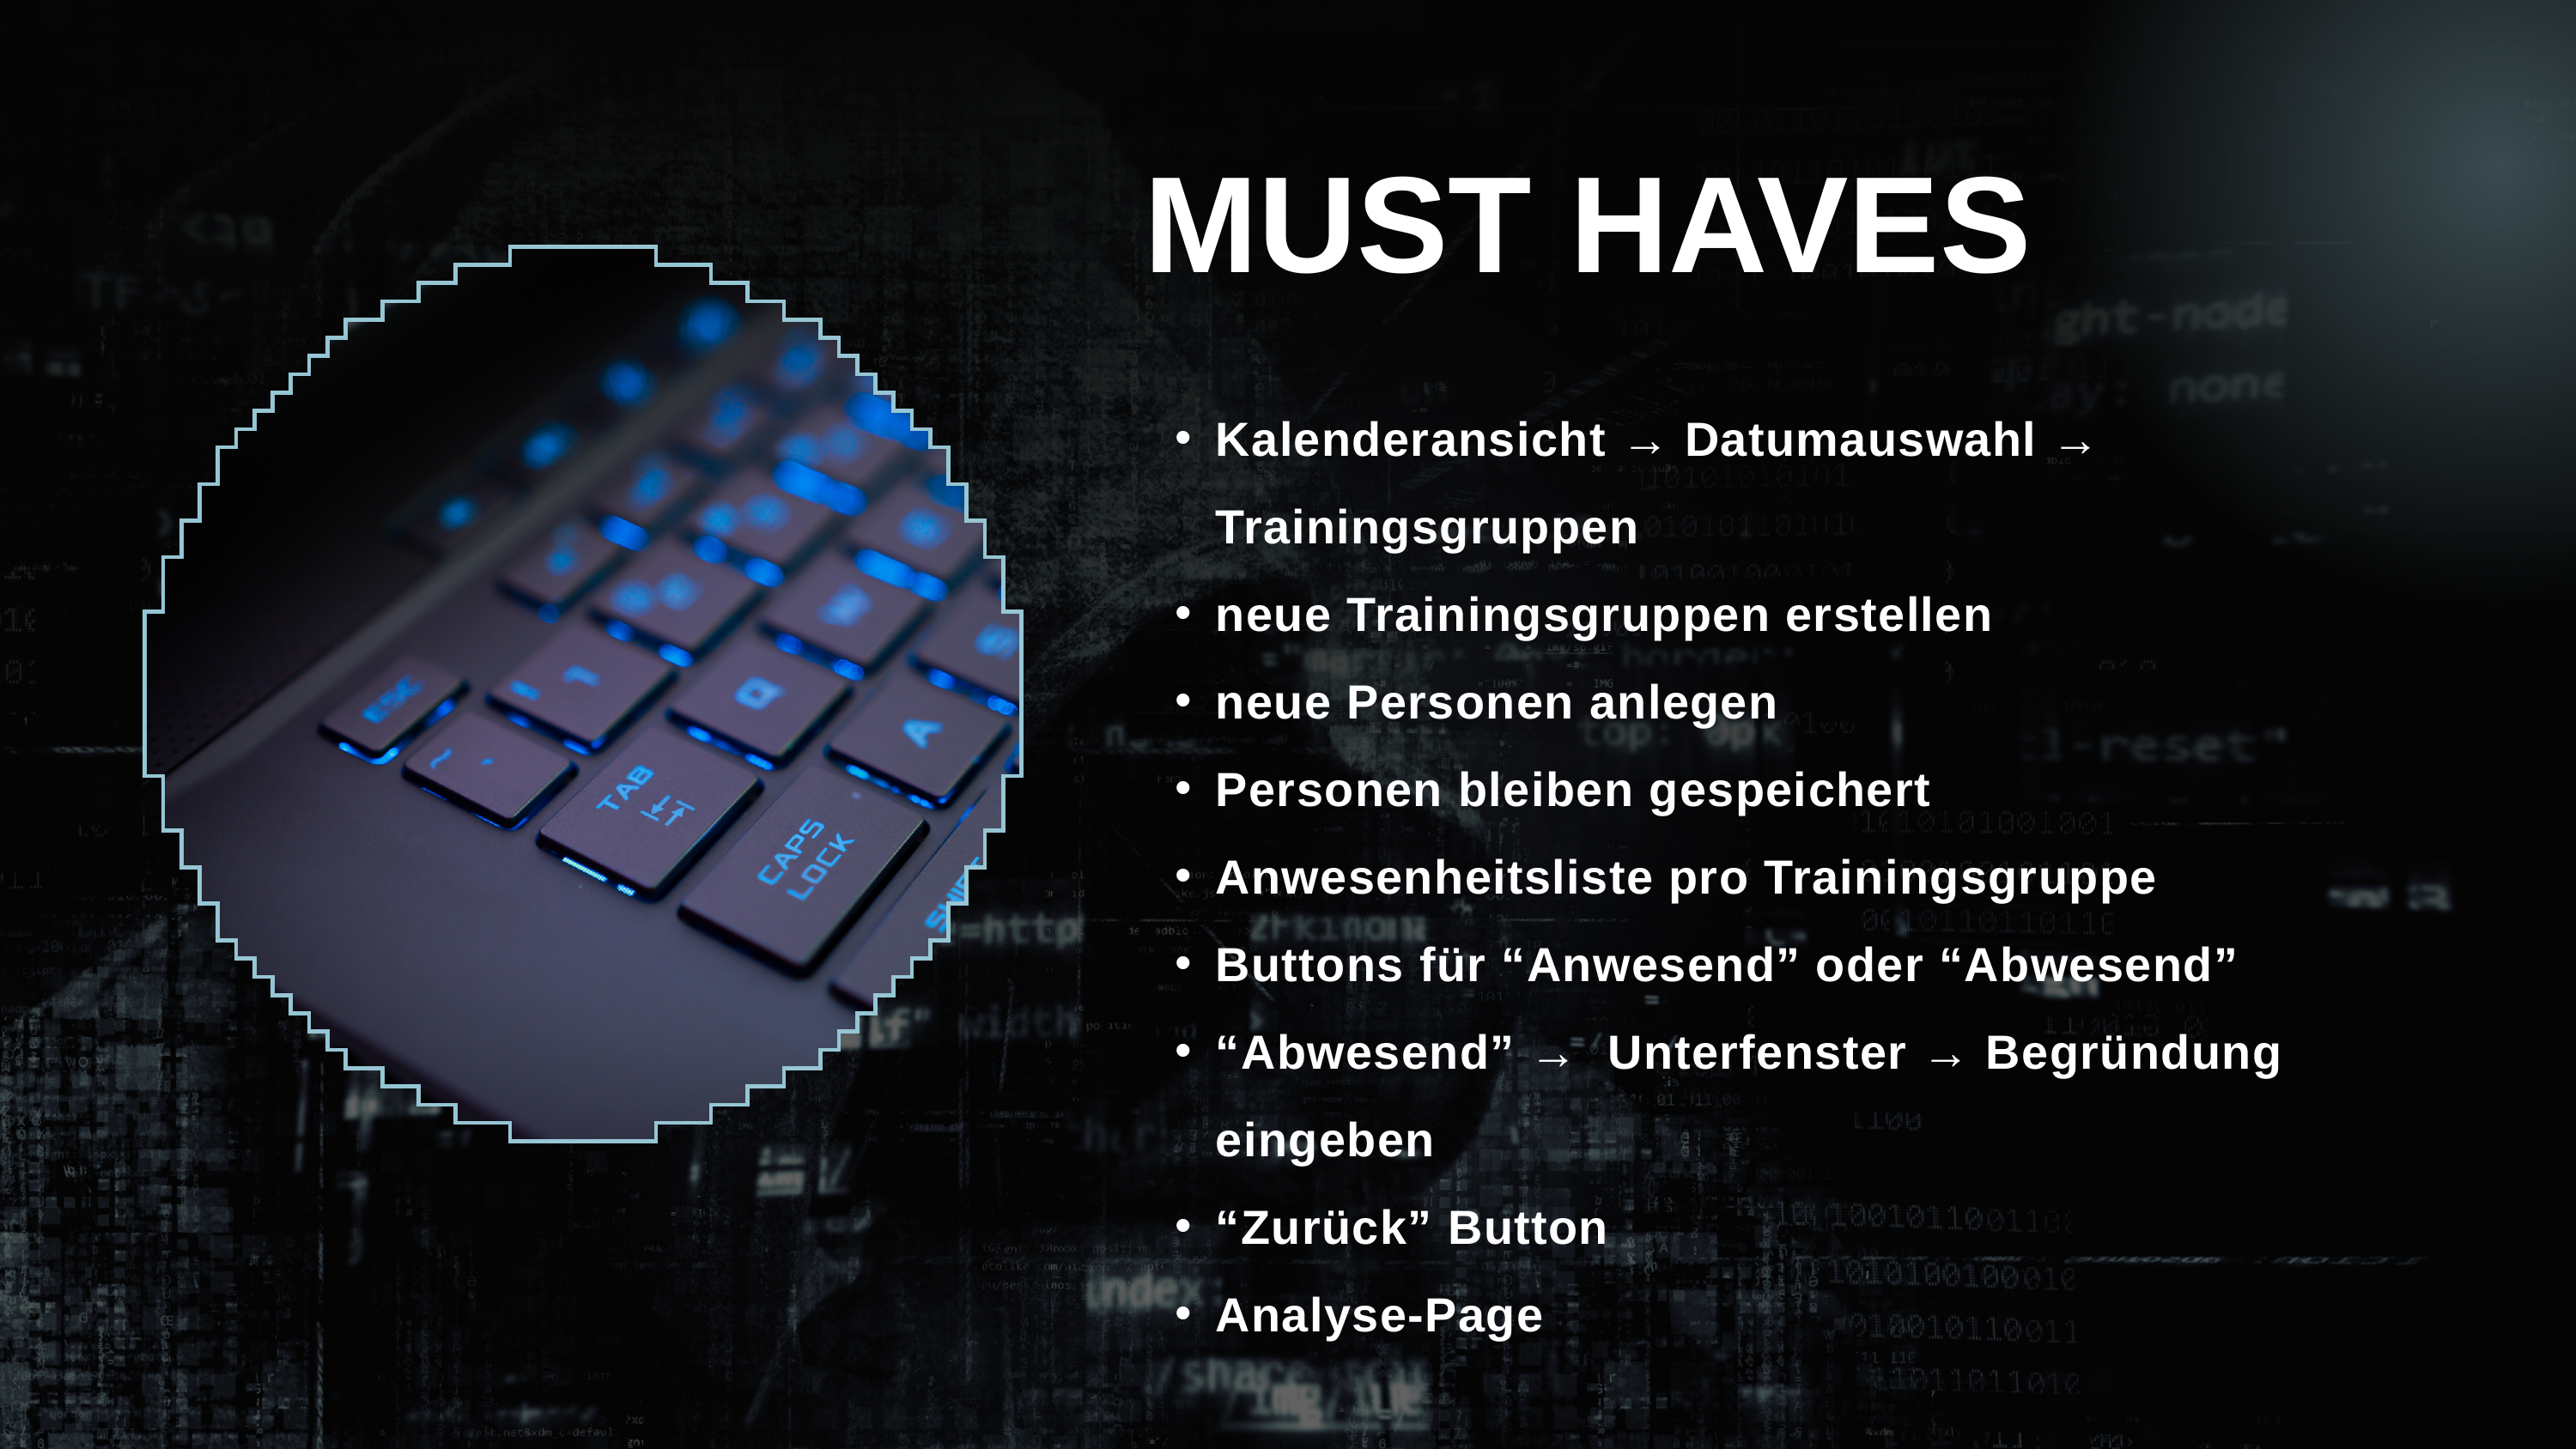

MUST HAVES

Kalenderansicht → Datumauswahl → Trainingsgruppen
neue Trainingsgruppen erstellen
neue Personen anlegen
Personen bleiben gespeichert
Anwesenheitsliste pro Trainingsgruppe
Buttons für “Anwesend” oder “Abwesend”
“Abwesend” →  Unterfenster → Begründung eingeben
“Zurück” Button
Analyse-Page